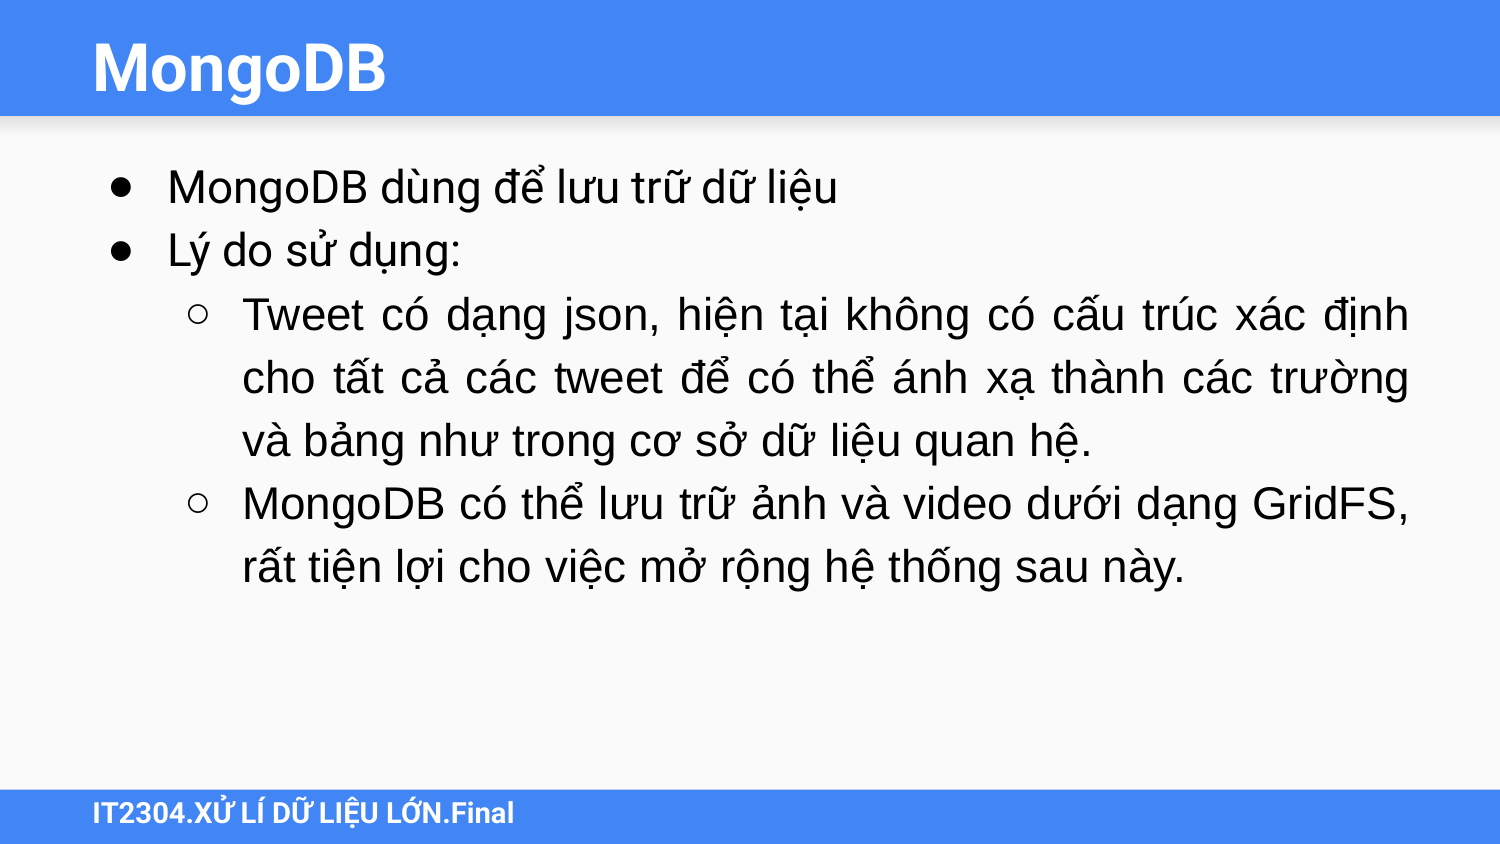

# MongoDB
MongoDB dùng để lưu trữ dữ liệu
Lý do sử dụng:
Tweet có dạng json, hiện tại không có cấu trúc xác định cho tất cả các tweet để có thể ánh xạ thành các trường và bảng như trong cơ sở dữ liệu quan hệ.
MongoDB có thể lưu trữ ảnh và video dưới dạng GridFS, rất tiện lợi cho việc mở rộng hệ thống sau này.